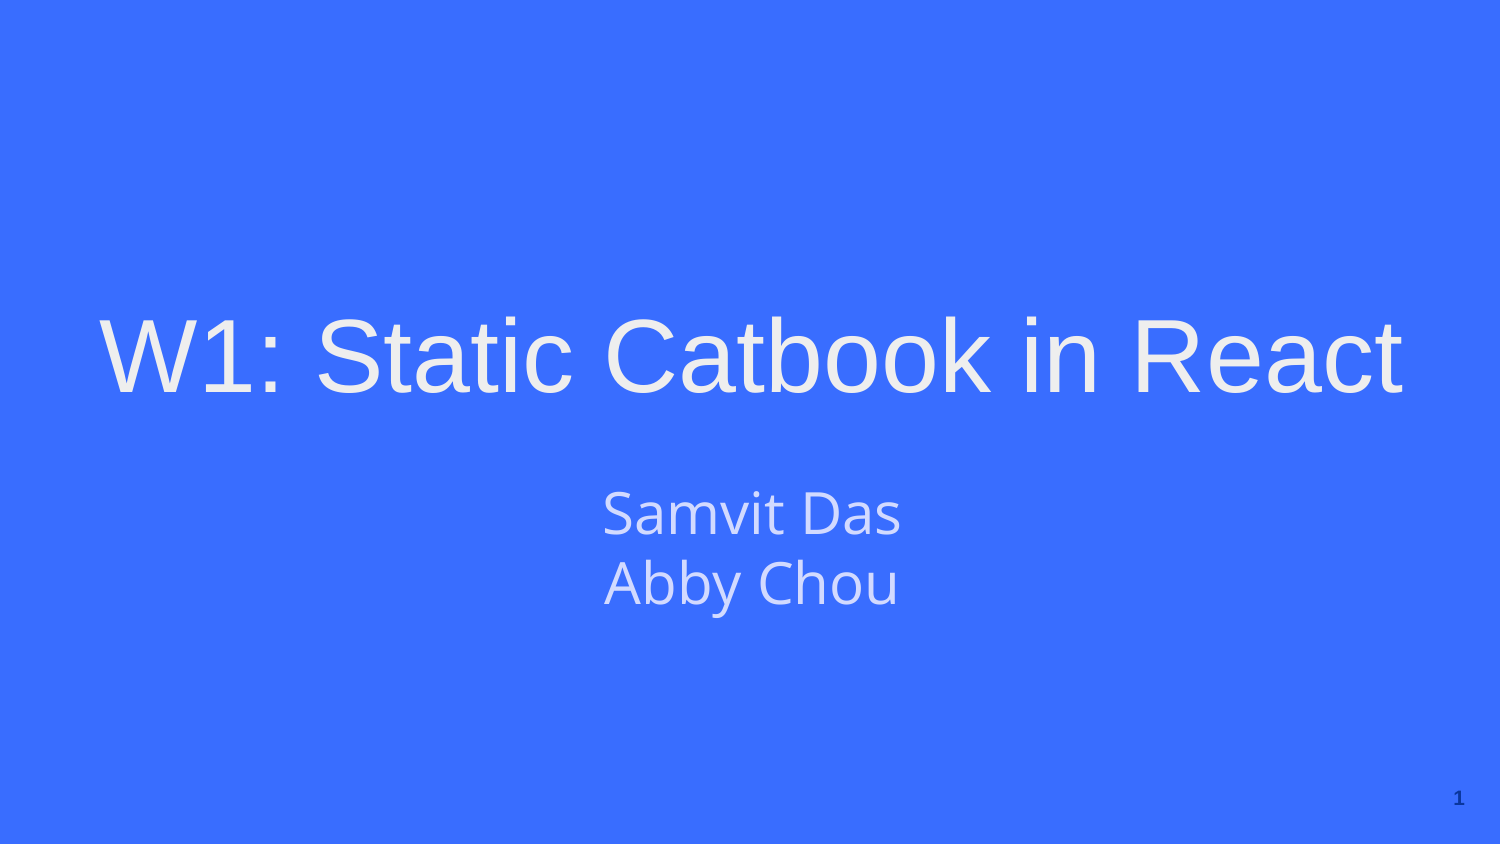

# W1: Static Catbook in React
Samvit Das
Abby Chou
1